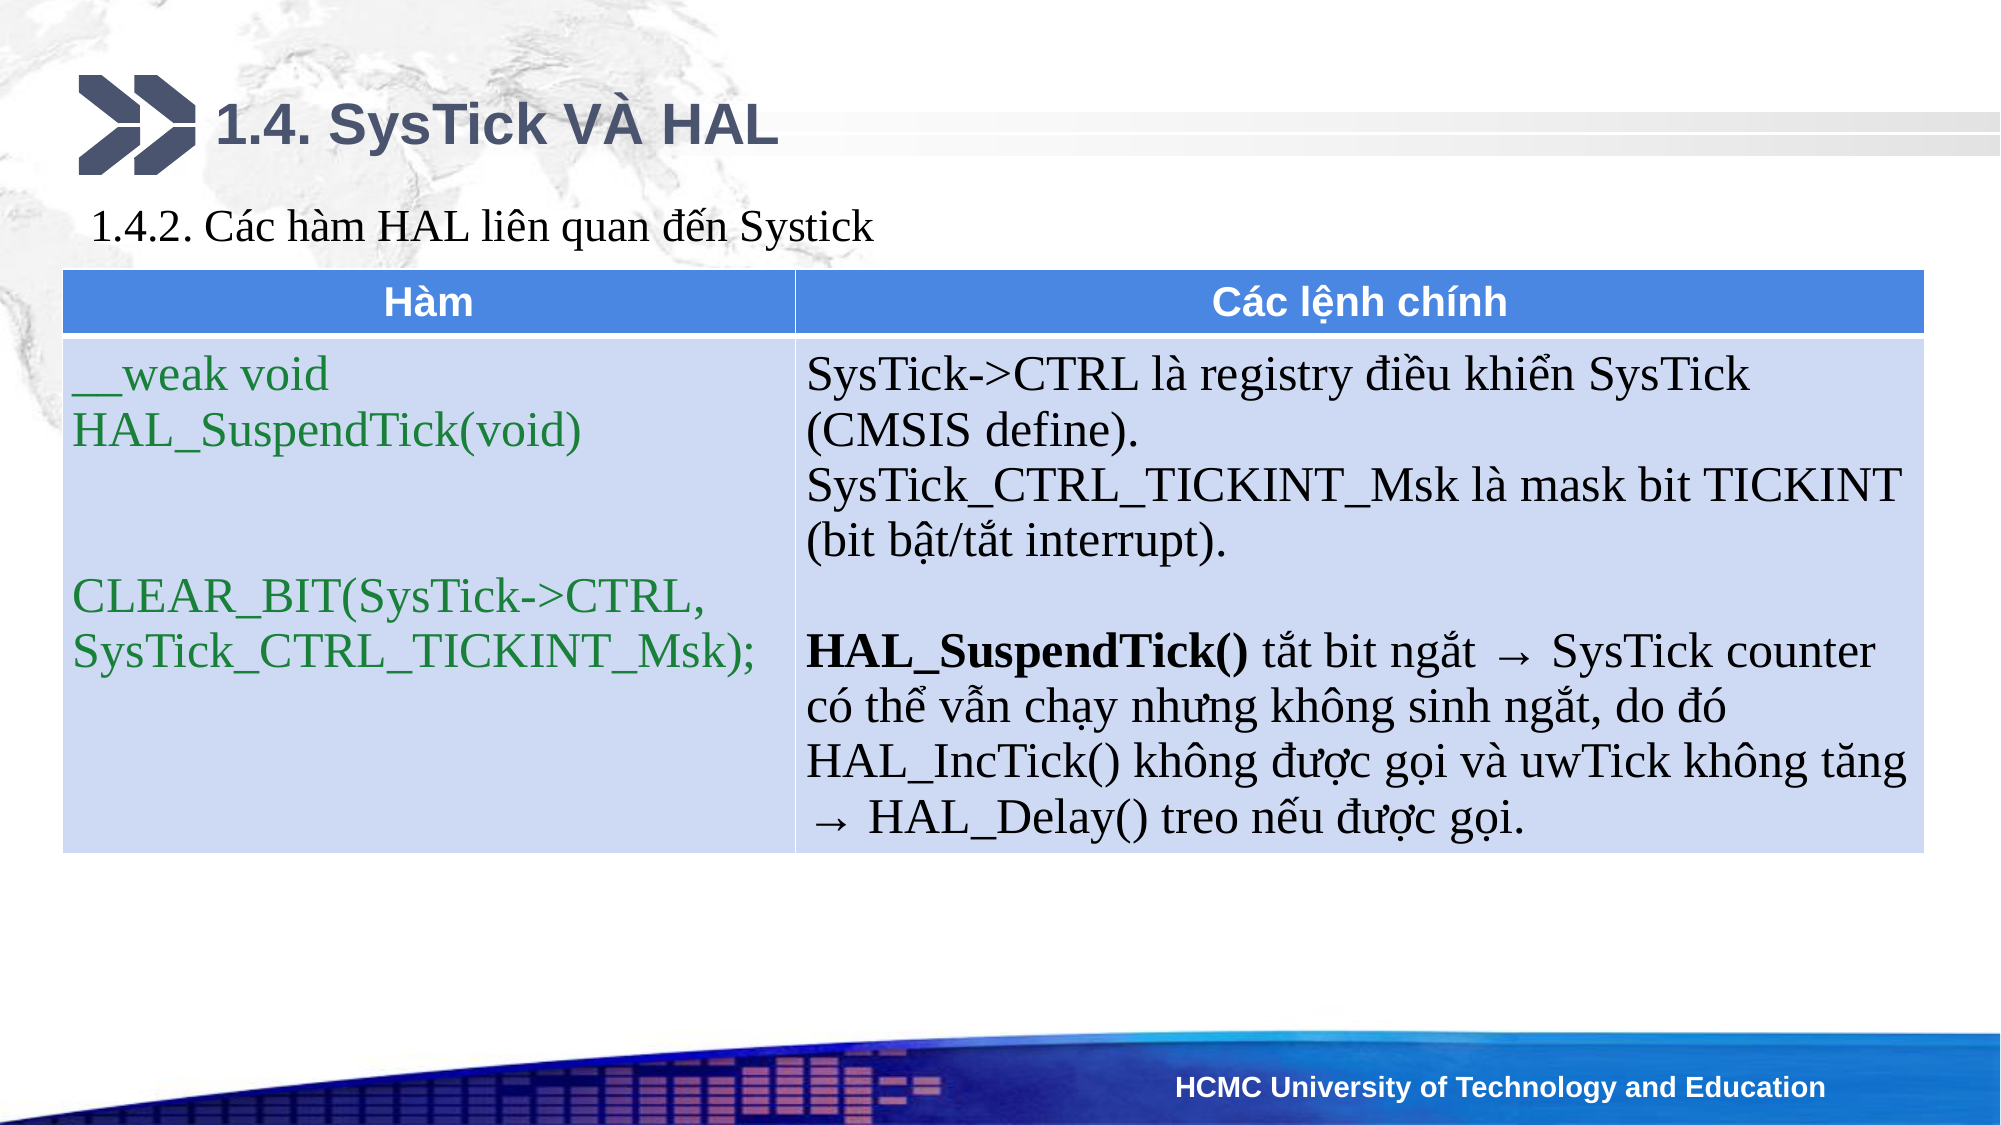

# 1.4. SysTick VÀ HAL
1.4.2. Các hàm HAL liên quan đến Systick
| Hàm | Các lệnh chính |
| --- | --- |
| \_\_weak void HAL\_SuspendTick(void) CLEAR\_BIT(SysTick->CTRL, SysTick\_CTRL\_TICKINT\_Msk); | SysTick->CTRL là registry điều khiển SysTick (CMSIS define). SysTick\_CTRL\_TICKINT\_Msk là mask bit TICKINT (bit bật/tắt interrupt). HAL\_SuspendTick() tắt bit ngắt → SysTick counter có thể vẫn chạy nhưng không sinh ngắt, do đó HAL\_IncTick() không được gọi và uwTick không tăng → HAL\_Delay() treo nếu được gọi. |